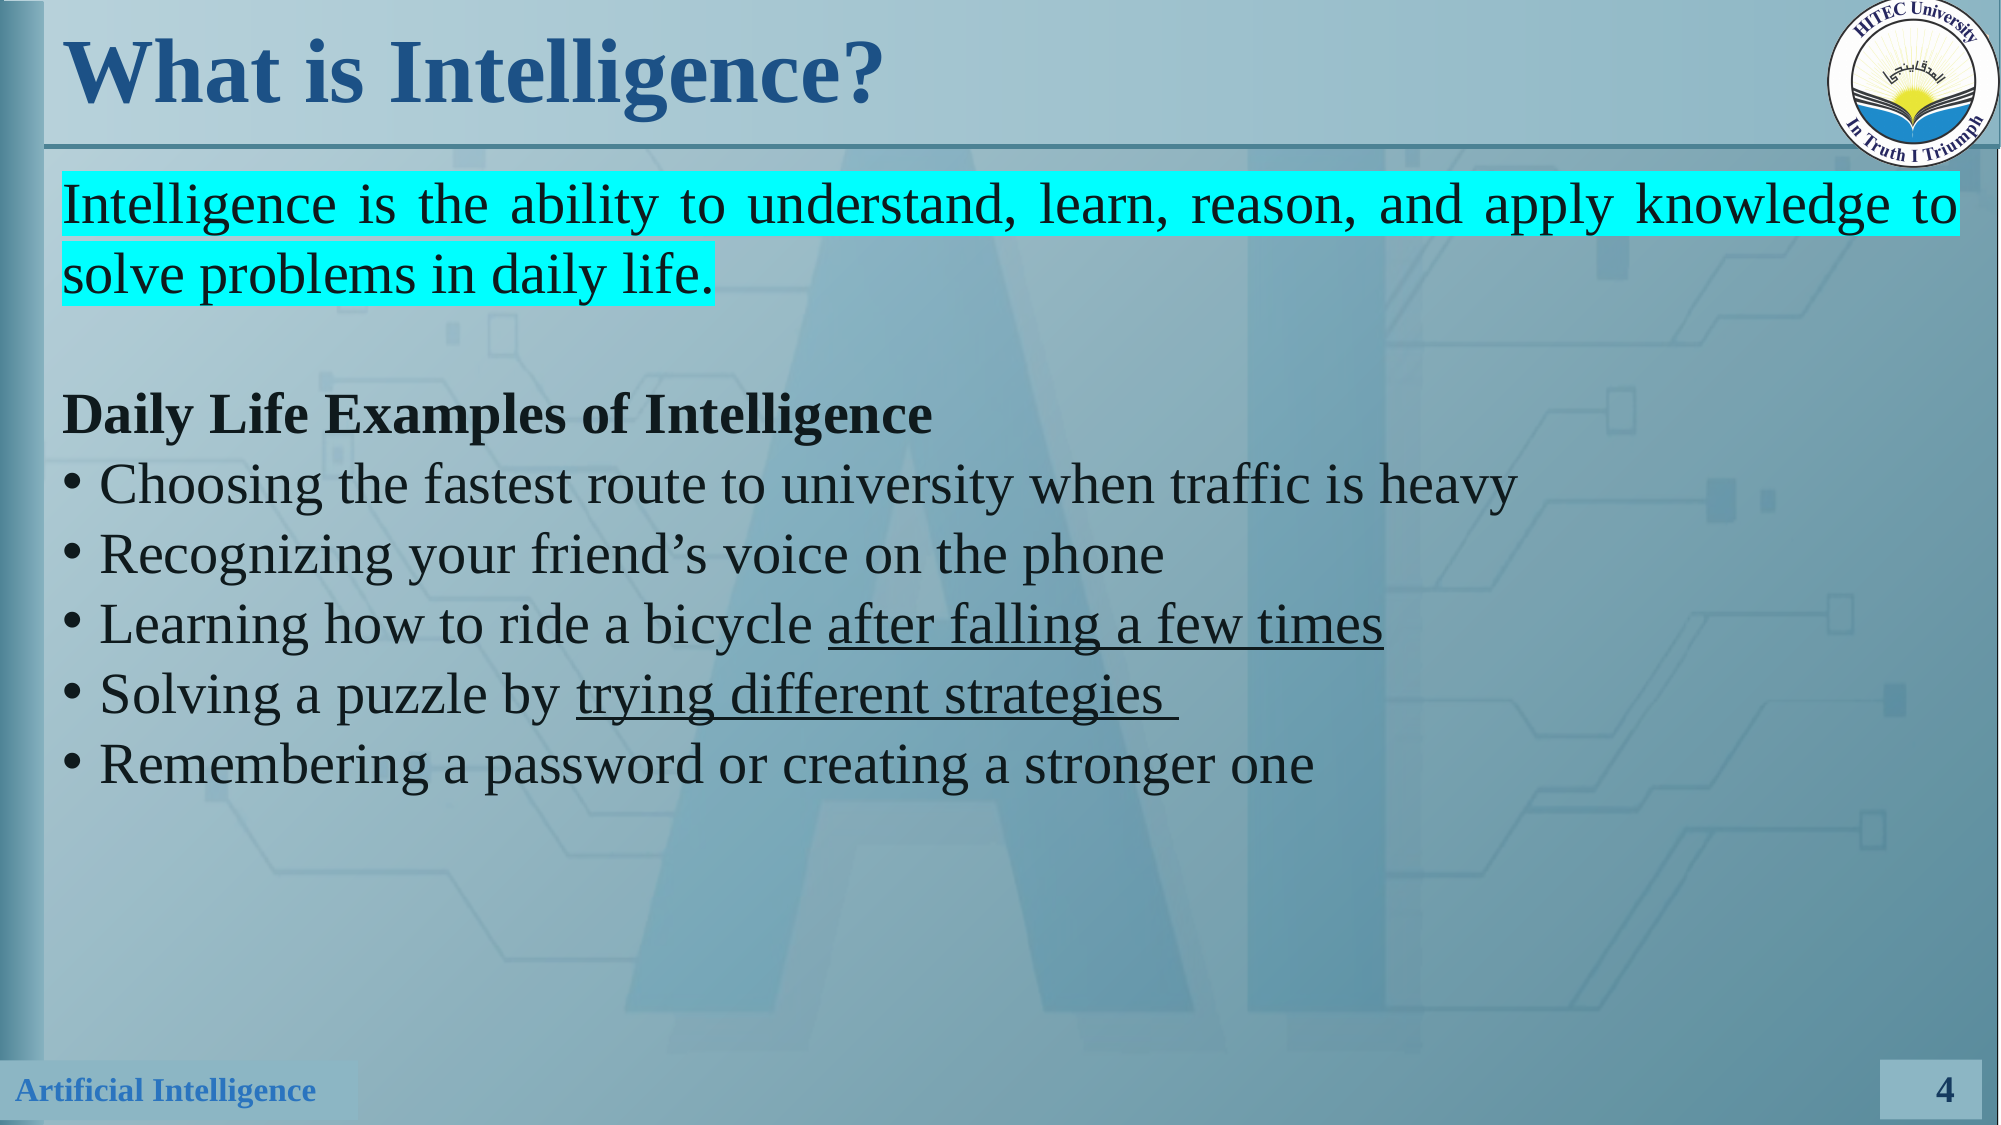

# What is Intelligence?
Intelligence is the ability to understand, learn, reason, and apply knowledge to solve problems in daily life.

Daily Life Examples of Intelligence
Choosing the fastest route to university when traffic is heavy
Recognizing your friend’s voice on the phone
Learning how to ride a bicycle after falling a few times
Solving a puzzle by trying different strategies
Remembering a password or creating a stronger one

4